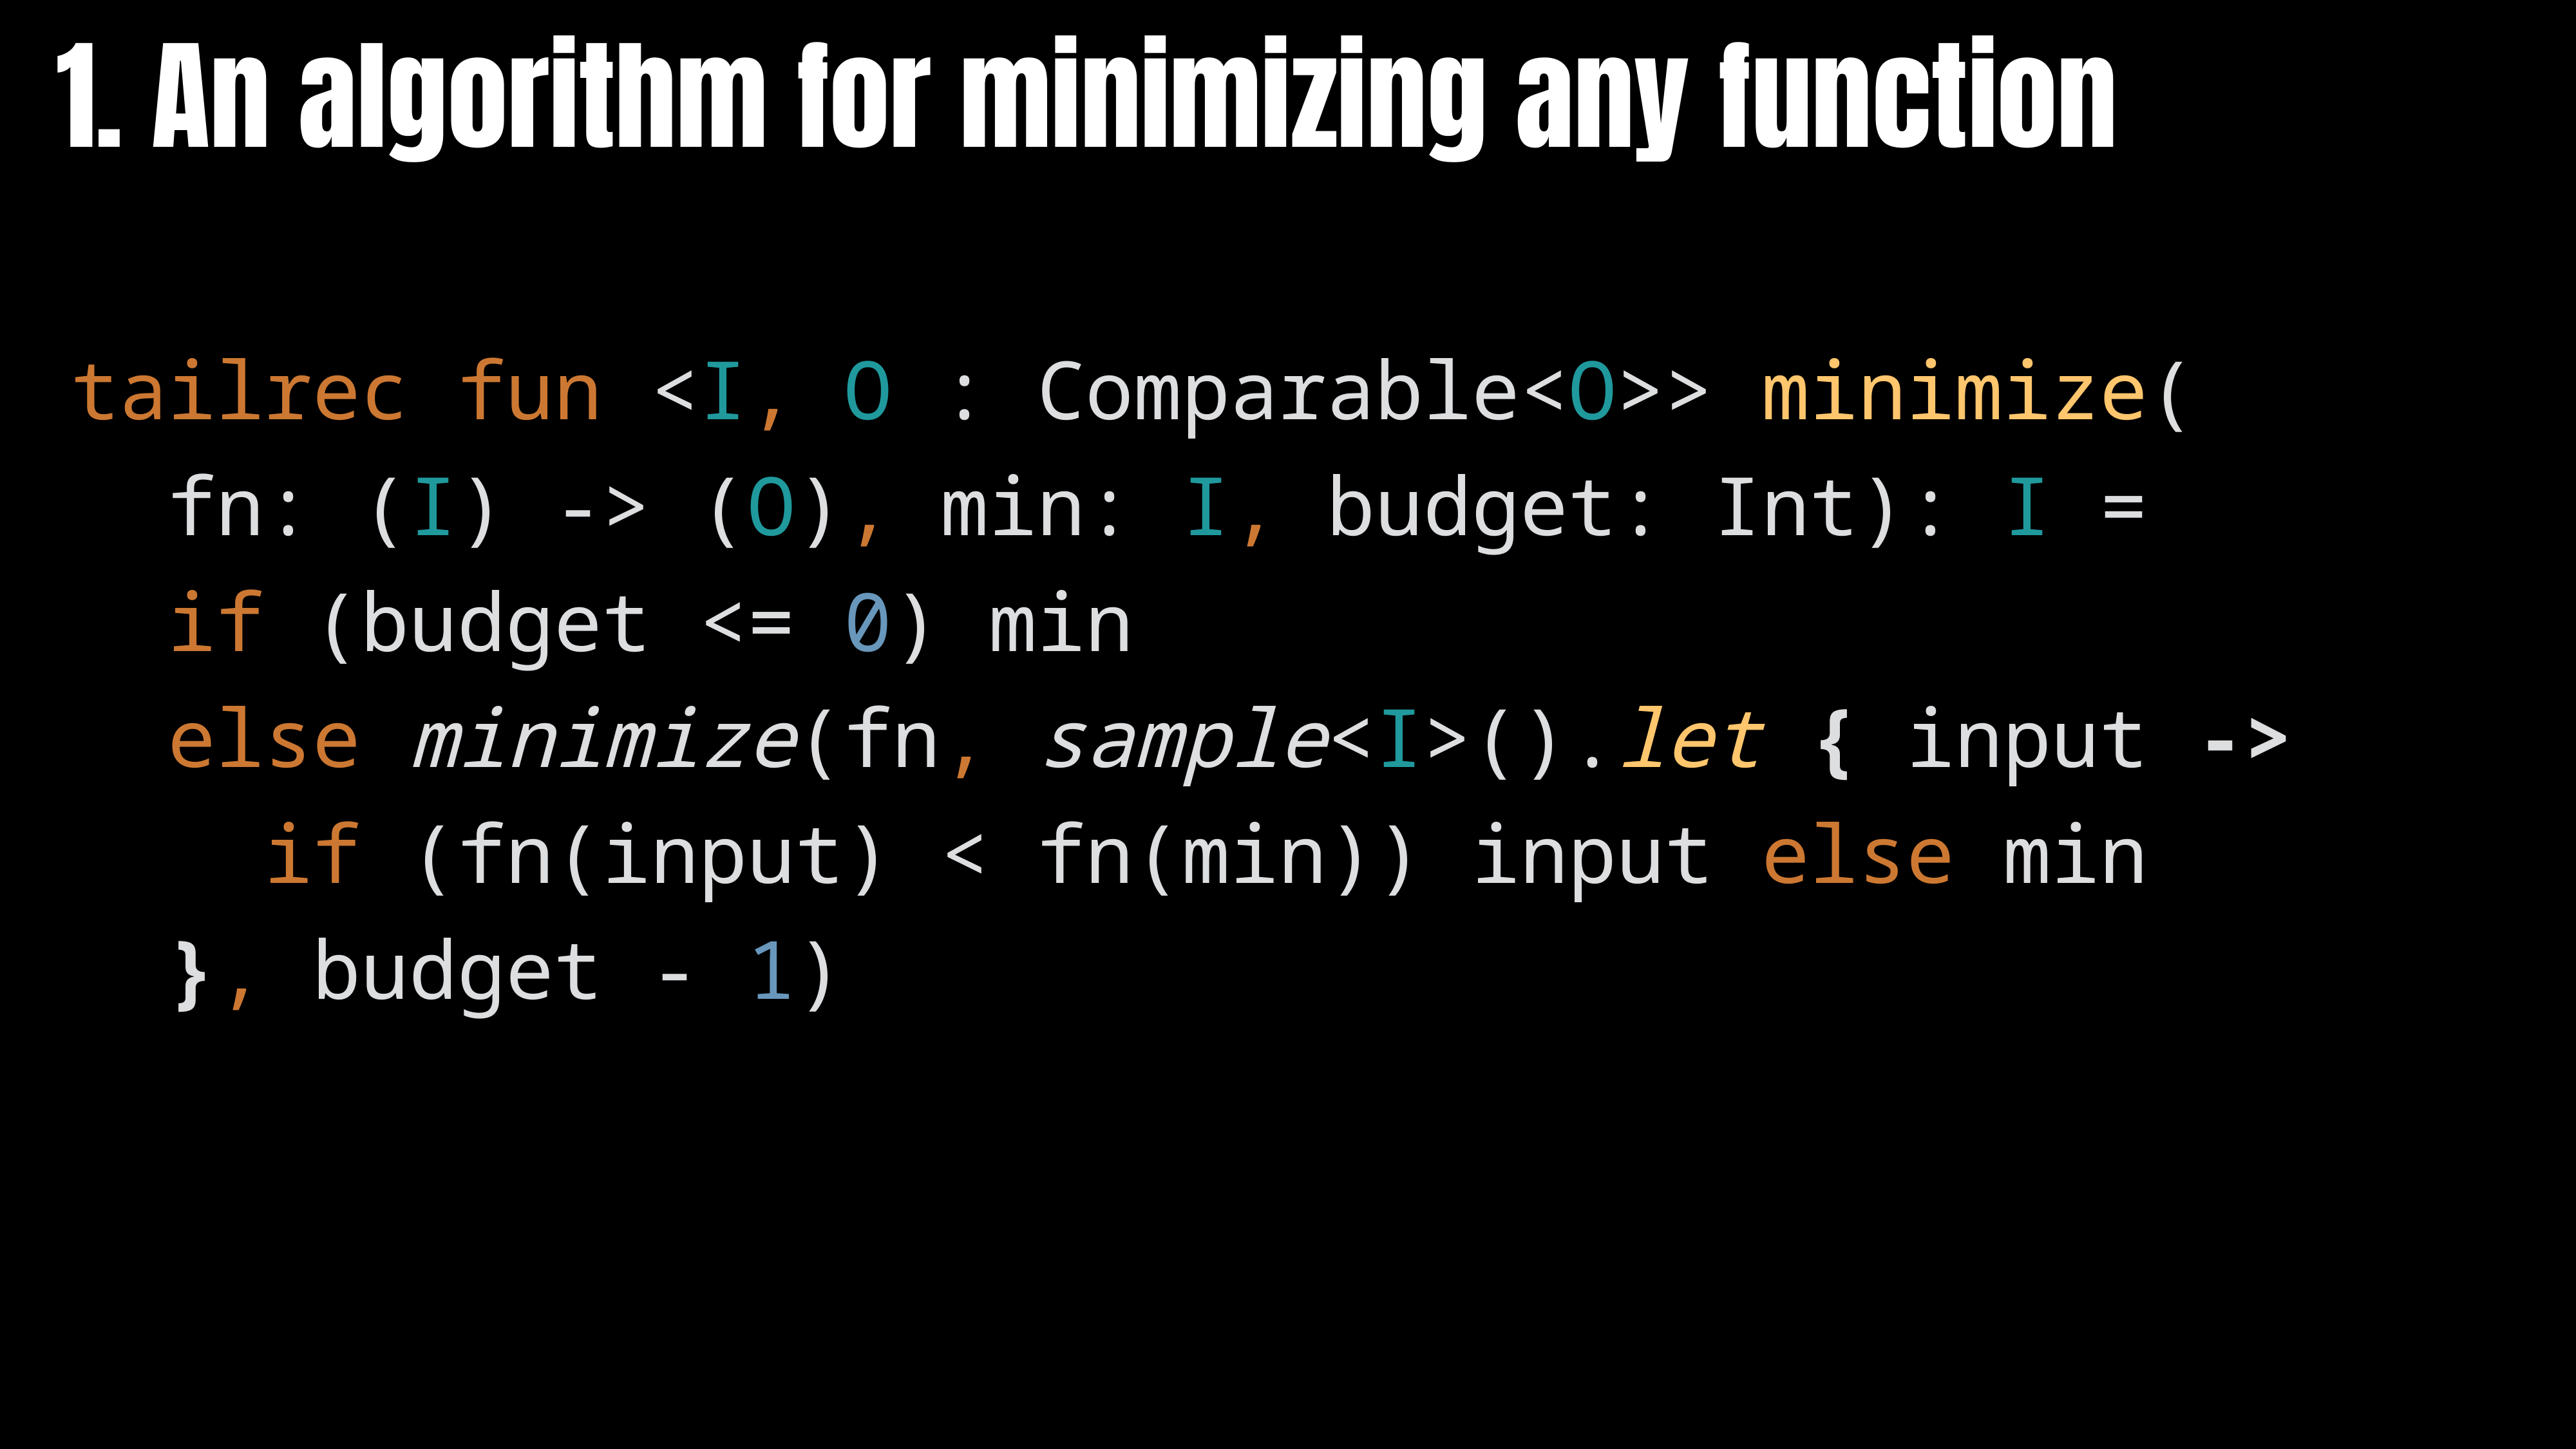

1. An algorithm for minimizing any function
tailrec fun <I, O : Comparable<O>> minimize(
  fn: (I) -> (O), min: I, budget: Int): I =
  if (budget <= 0) min
  else minimize(fn, sample<I>().let { input ->
    if (fn(input) < fn(min)) input else min
  }, budget - 1)